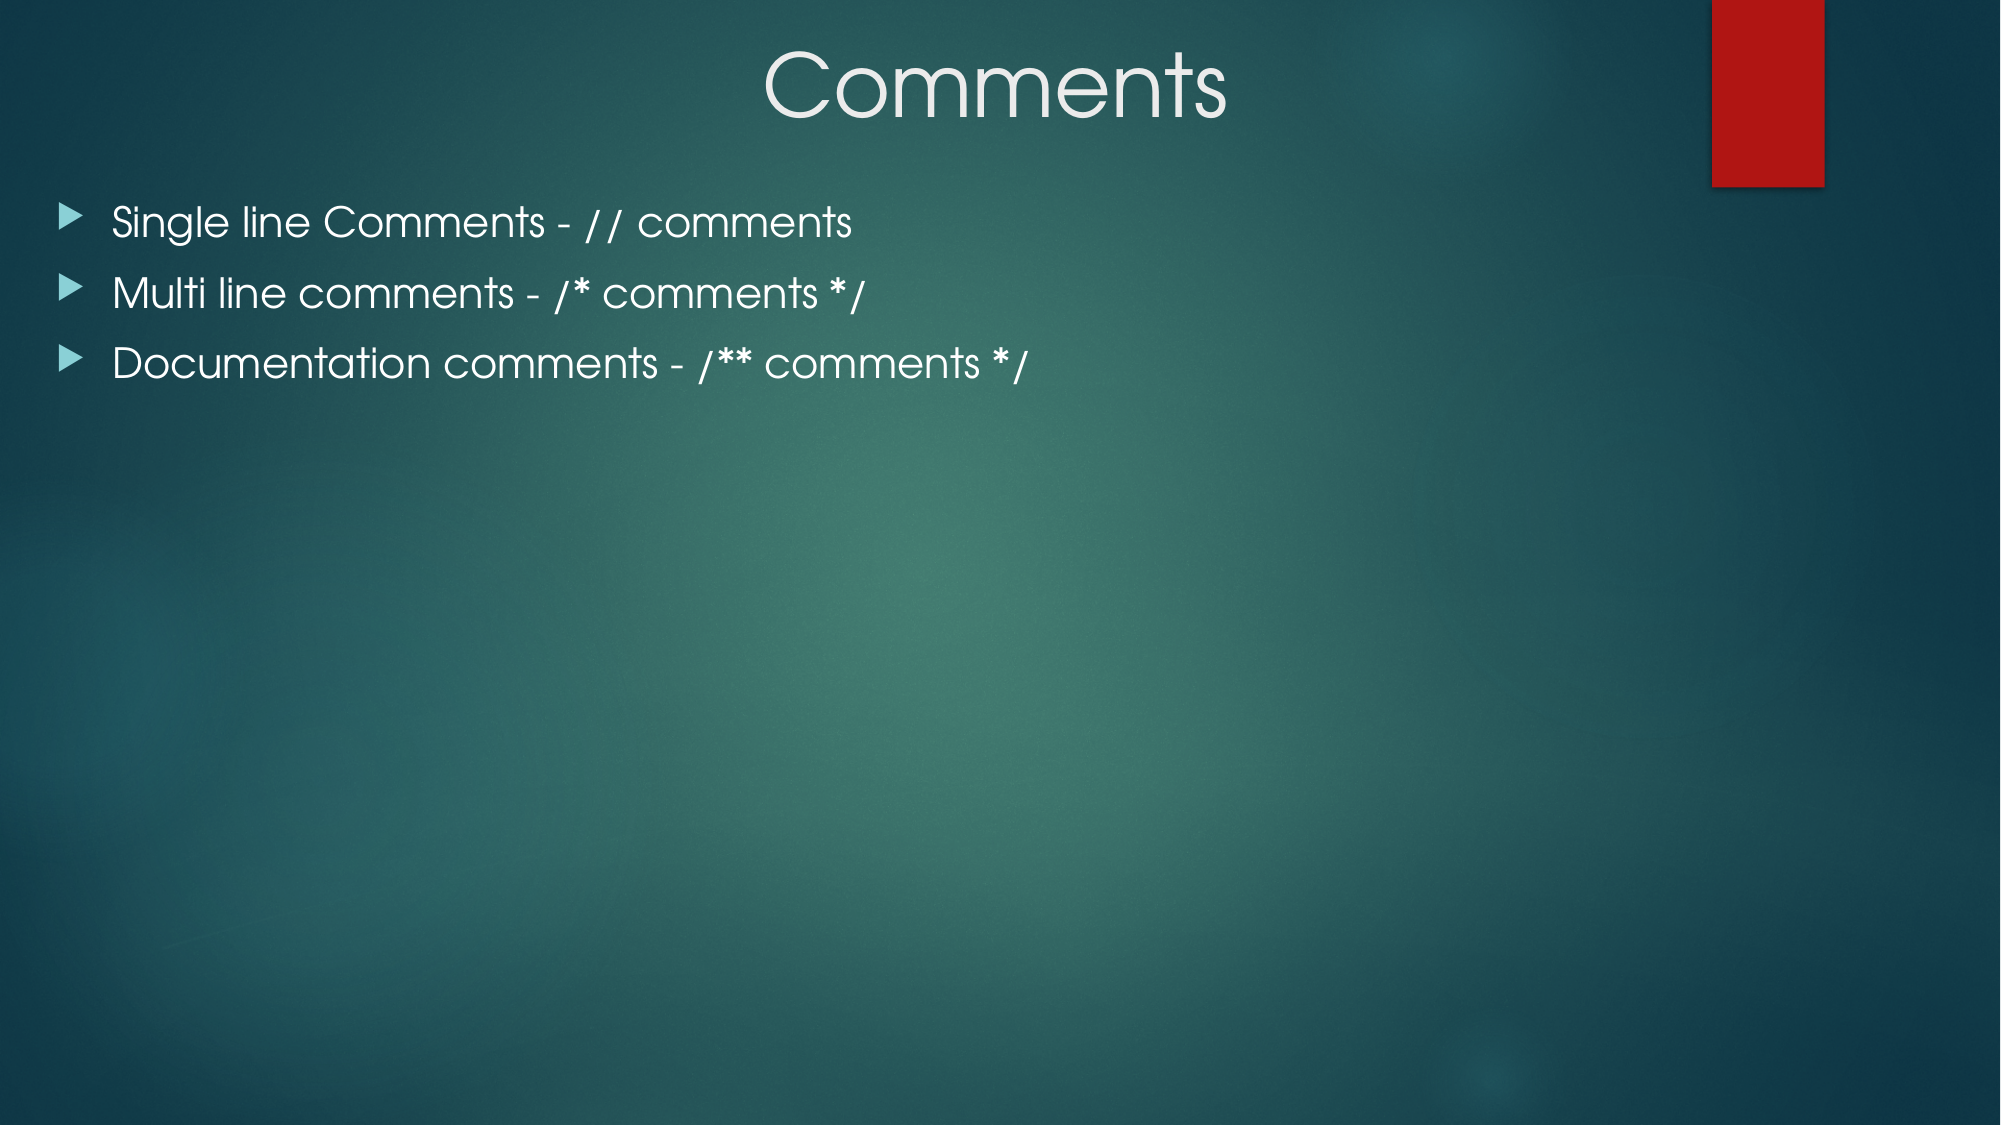

# Comments
Single line Comments - // comments
Multi line comments - /* comments */
Documentation comments - /** comments */